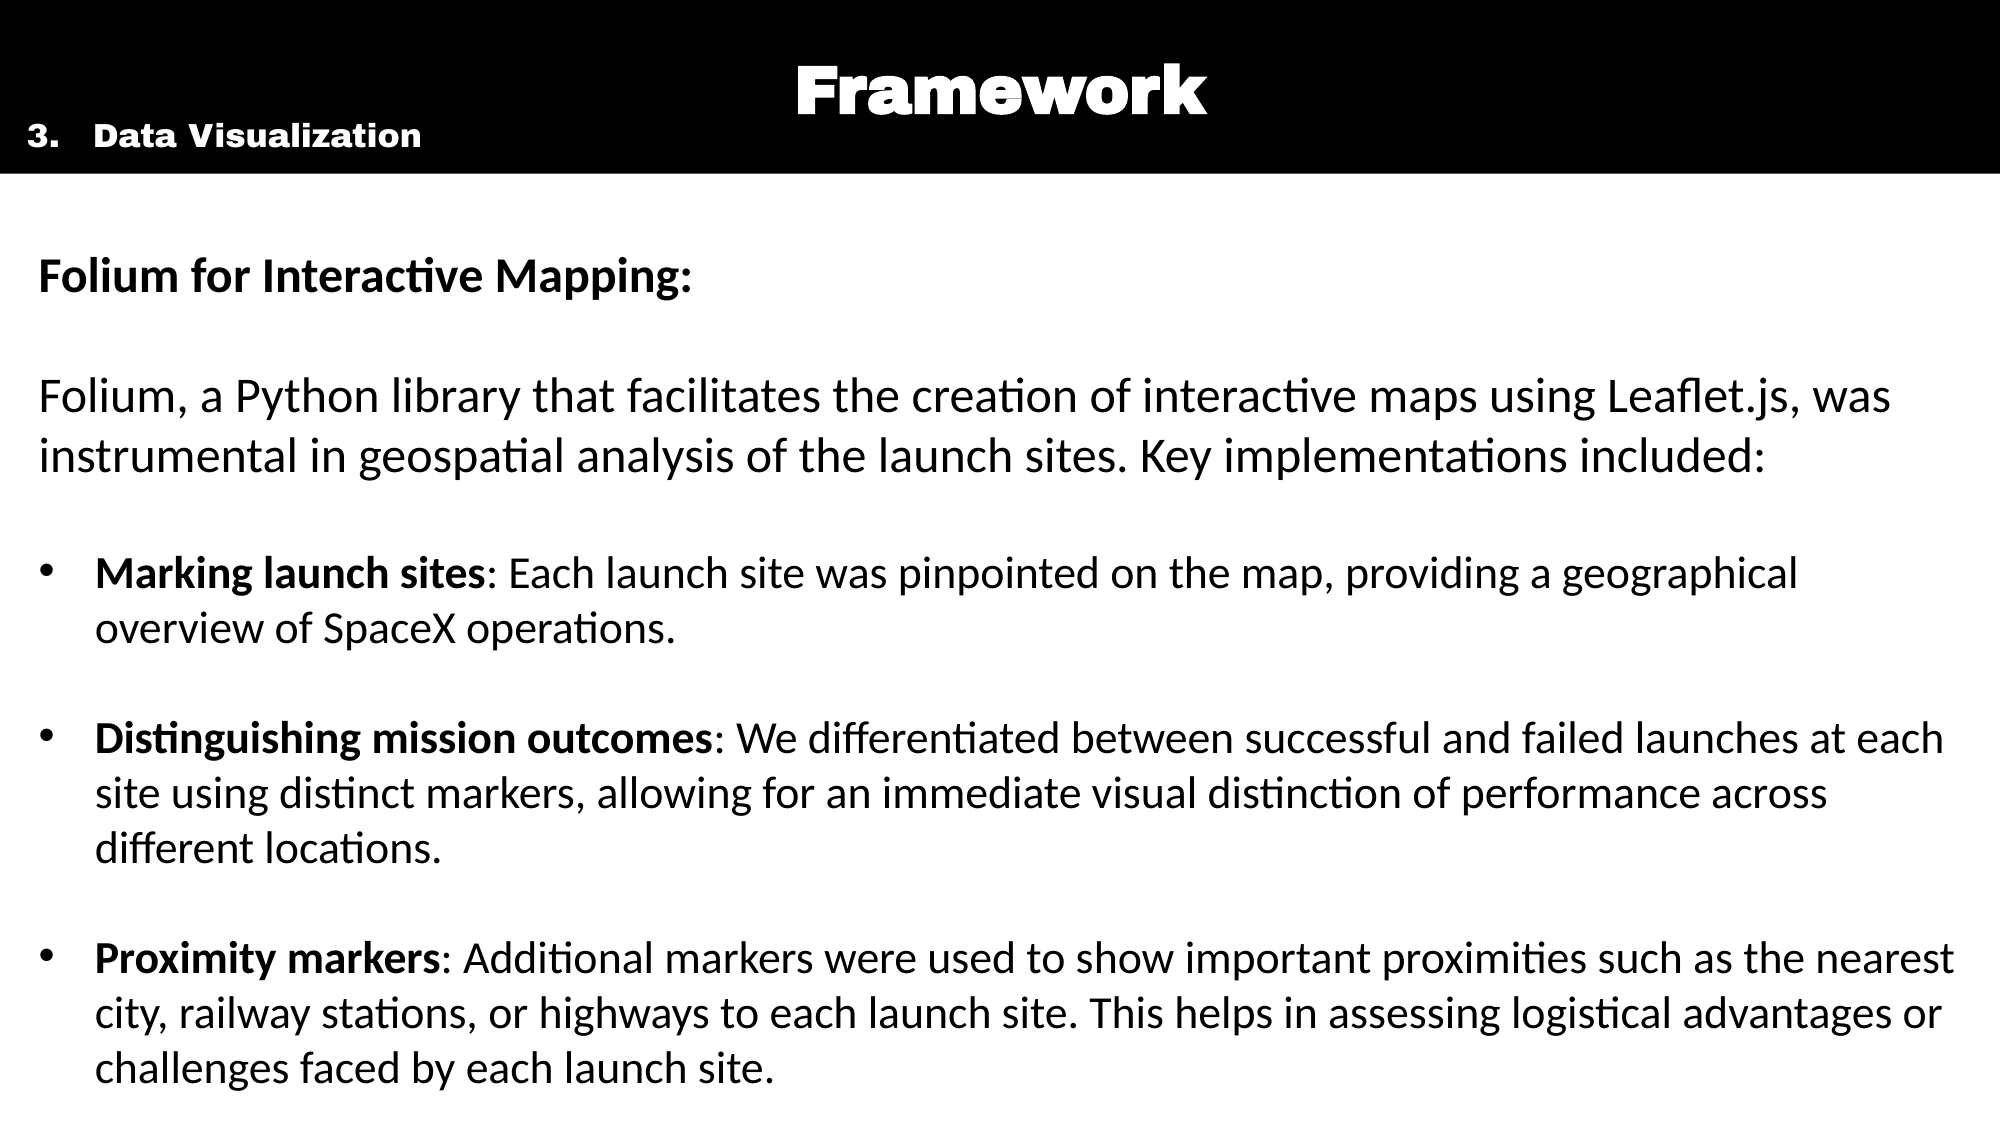

Framework
3.   Data Visualization

Folium for Interactive Mapping:

Folium, a Python library that facilitates the creation of interactive maps using Leaflet.js, was instrumental in geospatial analysis of the launch sites. Key implementations included:

Marking launch sites: Each launch site was pinpointed on the map, providing a geographical overview of SpaceX operations.

Distinguishing mission outcomes: We differentiated between successful and failed launches at each site using distinct markers, allowing for an immediate visual distinction of performance across different locations.

Proximity markers: Additional markers were used to show important proximities such as the nearest city, railway stations, or highways to each launch site. This helps in assessing logistical advantages or challenges faced by each launch site.